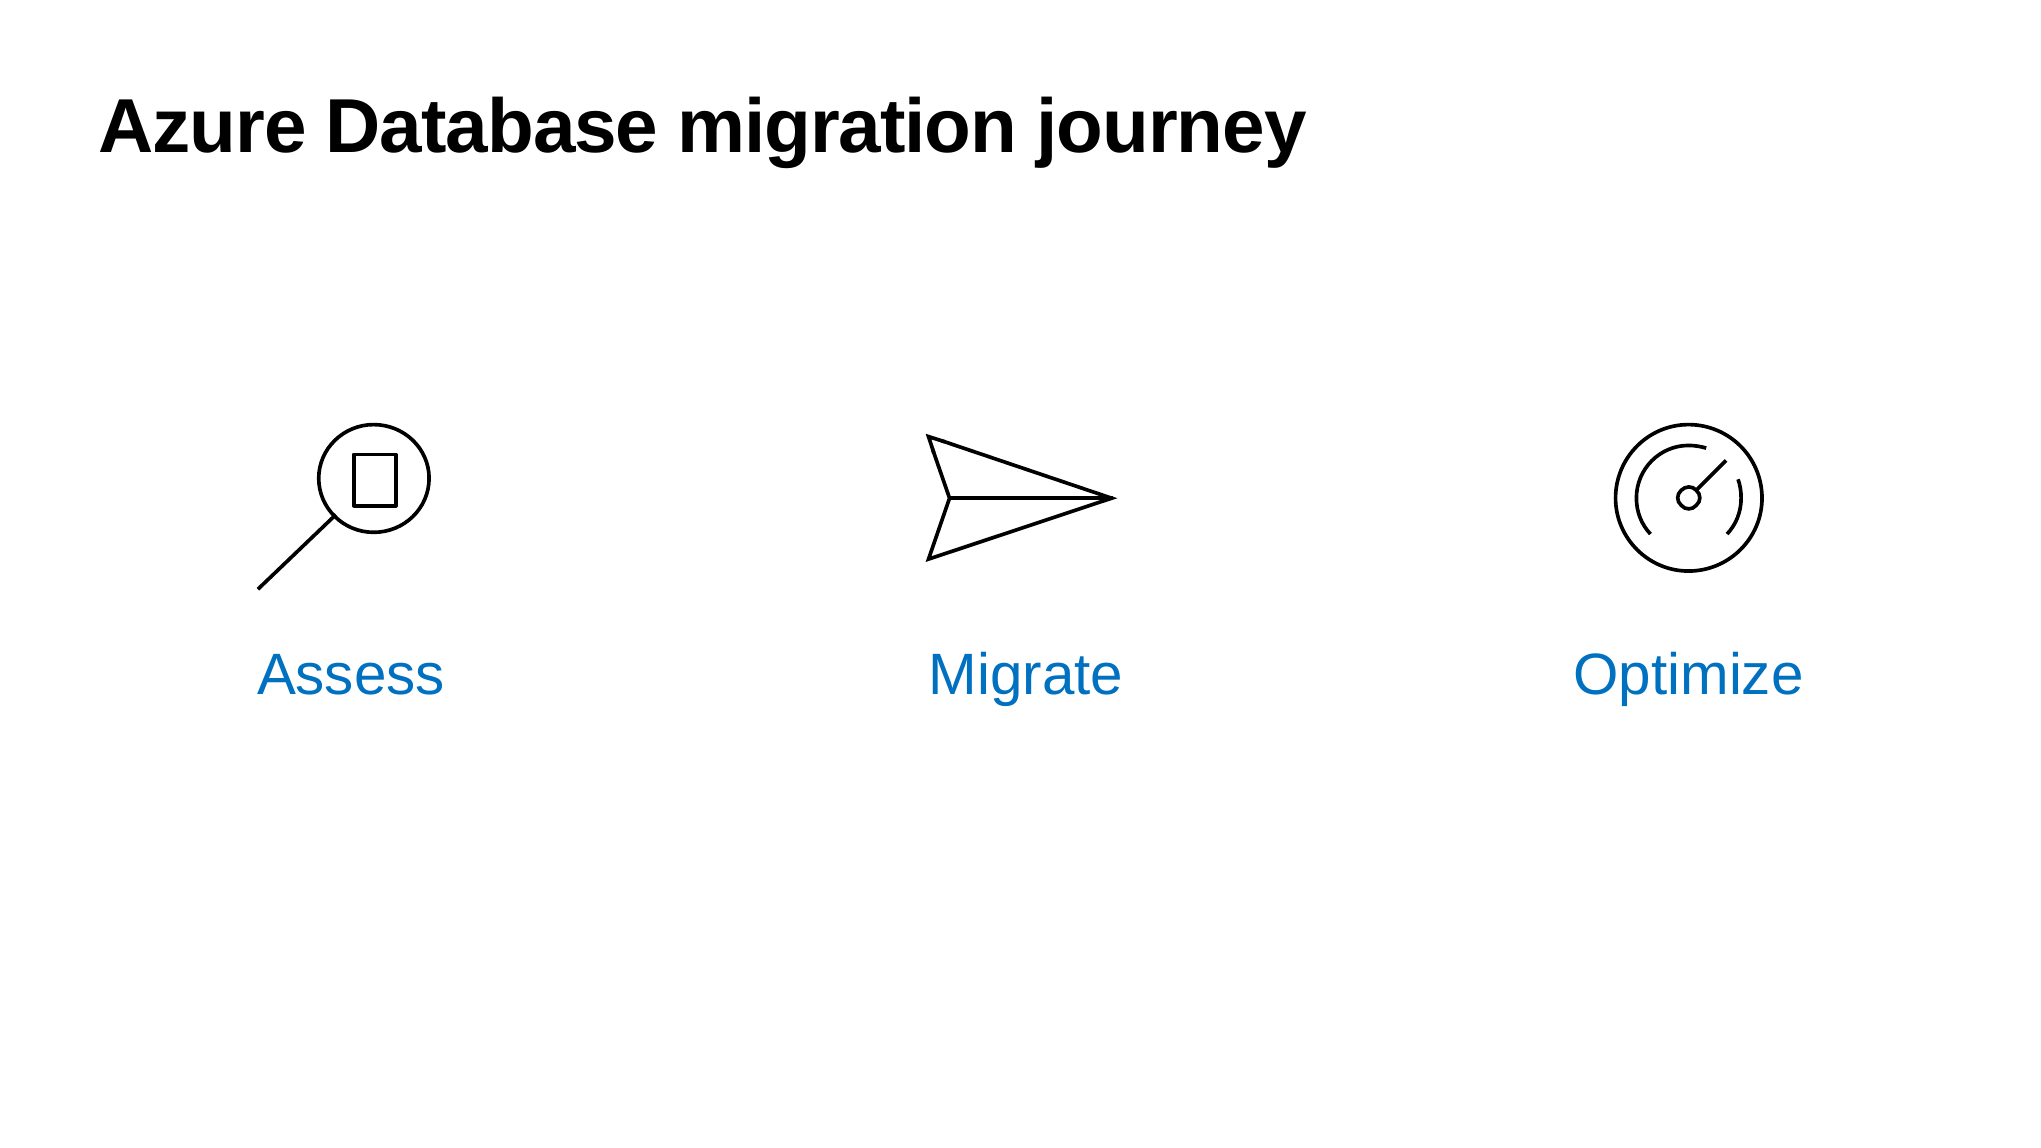

# Azure Database migration journey

Assess
Migrate
Optimize